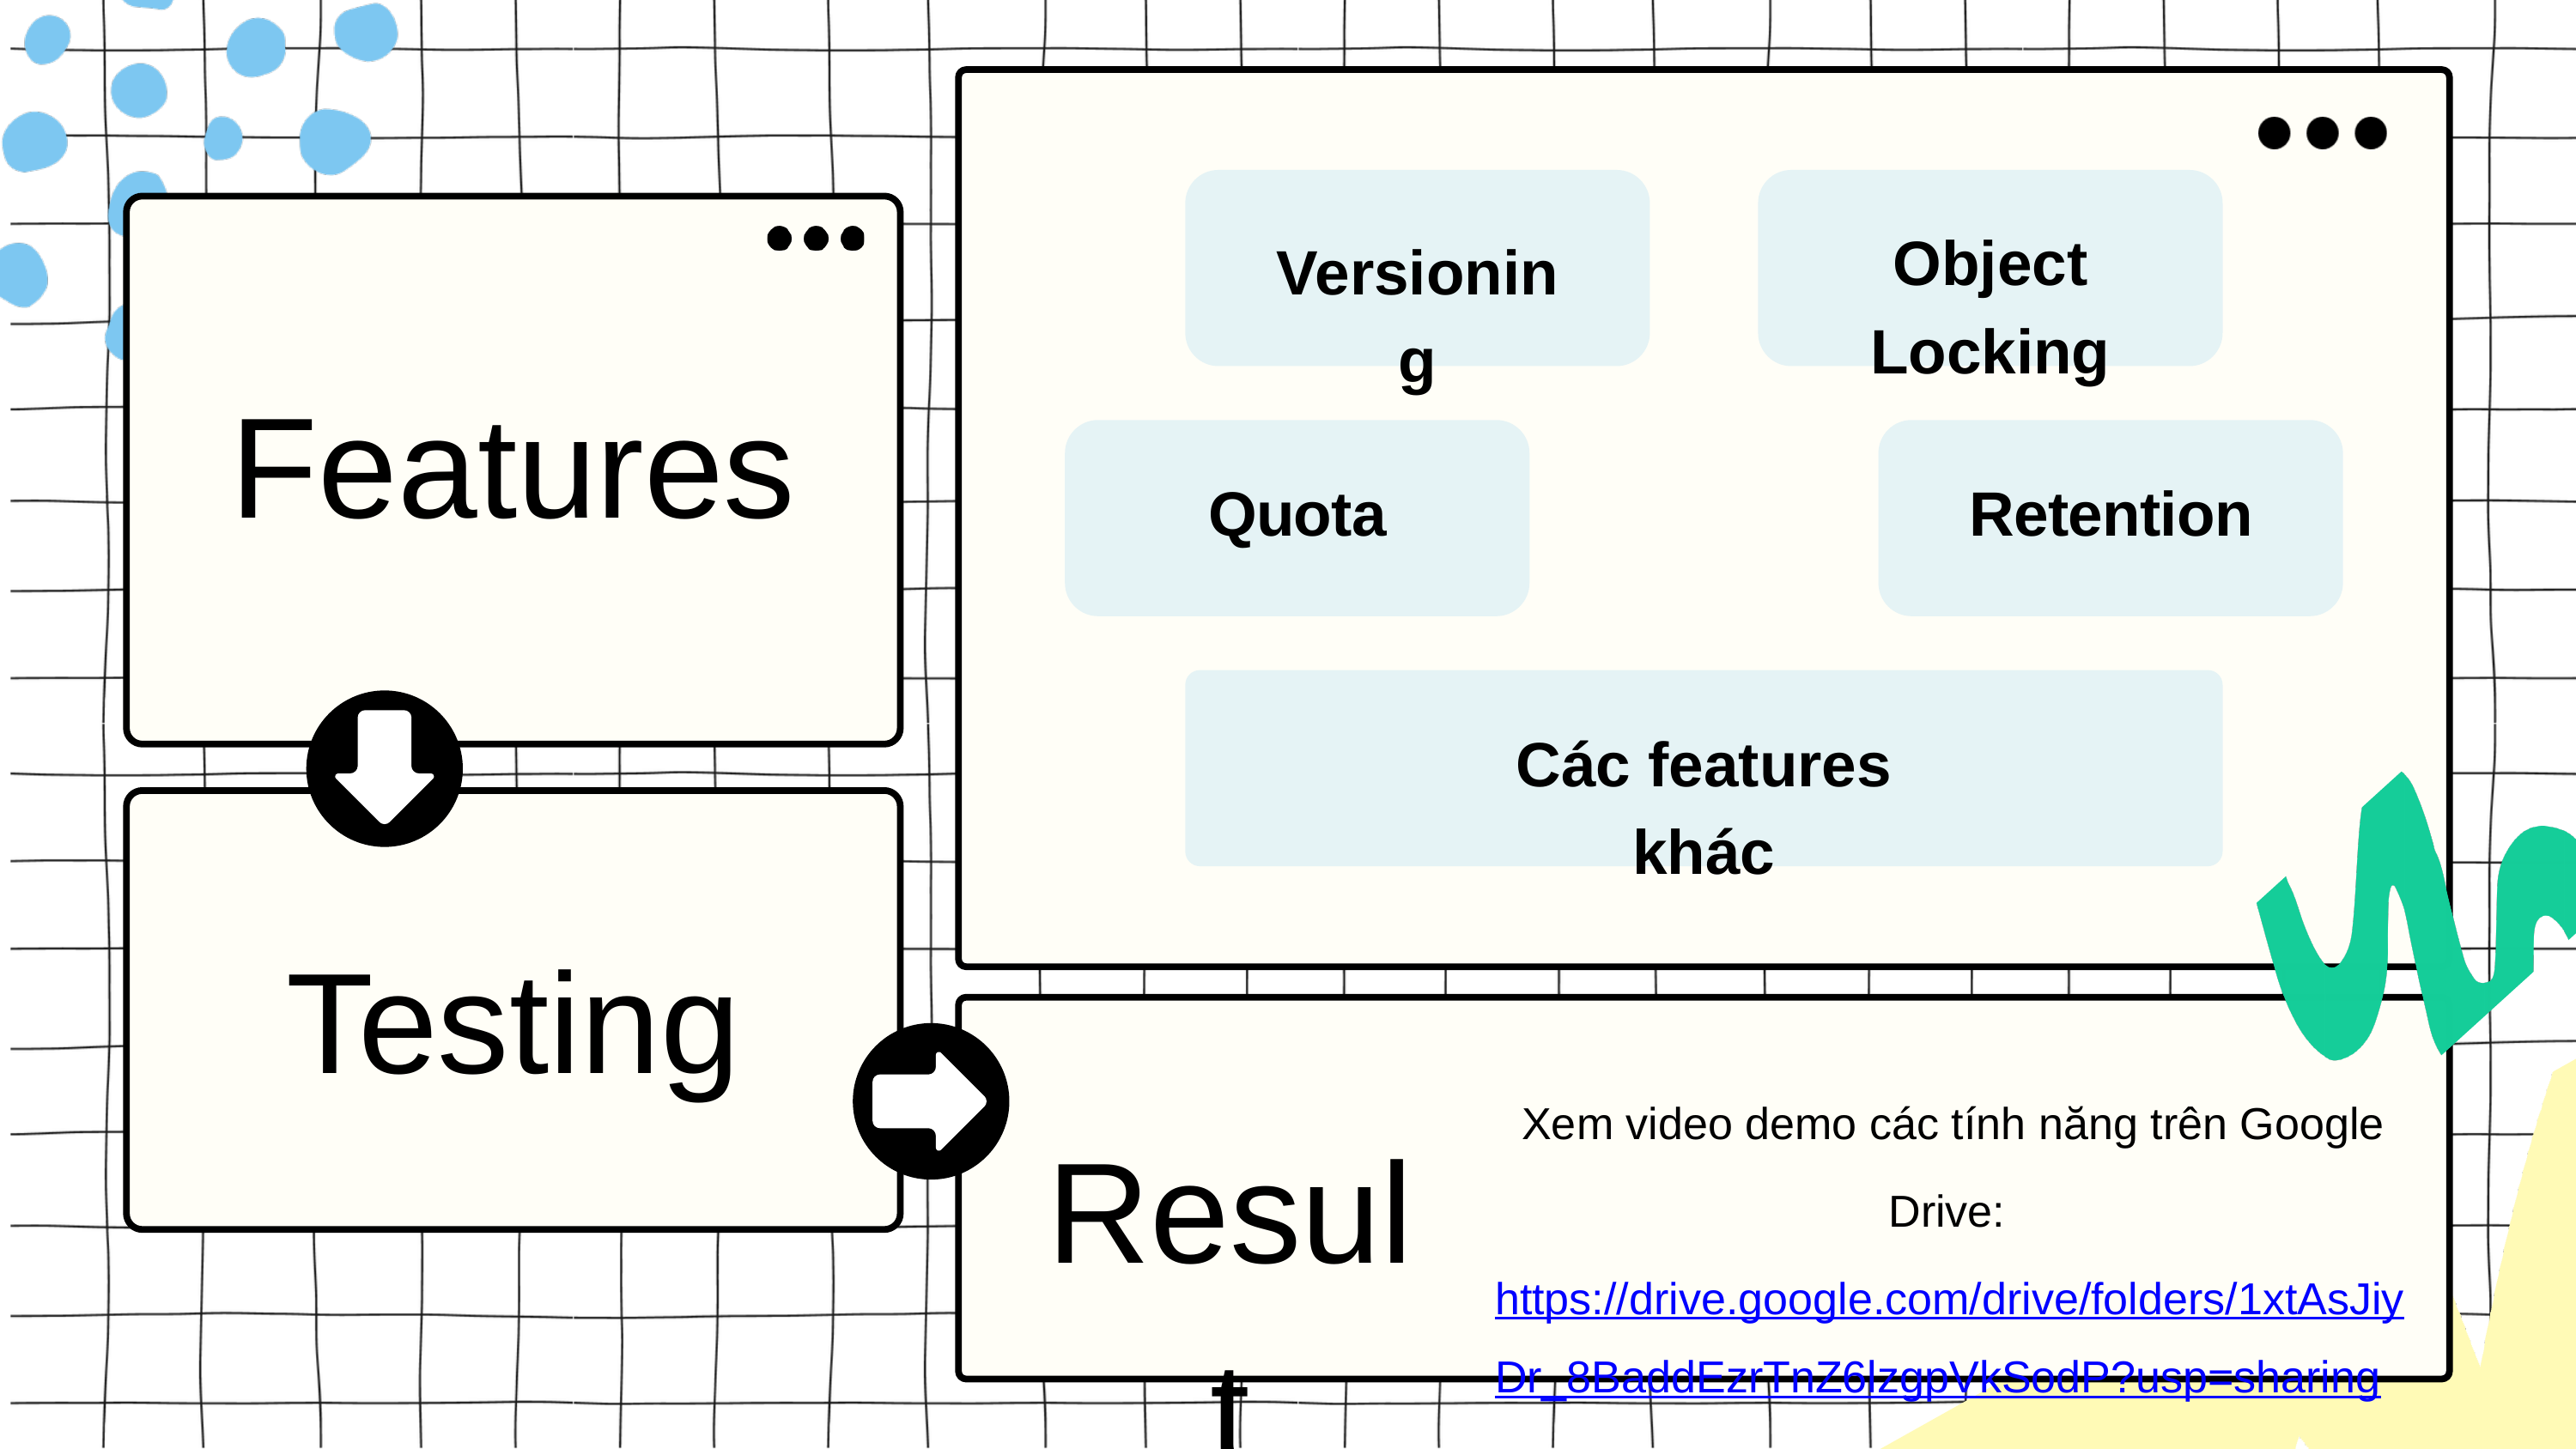

Object Locking
Versioning

Features

Quota
Retention

Các features khác

Testing

Xem video demo các tính năng trên Google Drive: https://drive.google.com/drive/folders/1xtAsJiyDr_8BaddEzrTnZ6lzgpVkSodP?usp=sharing
Result